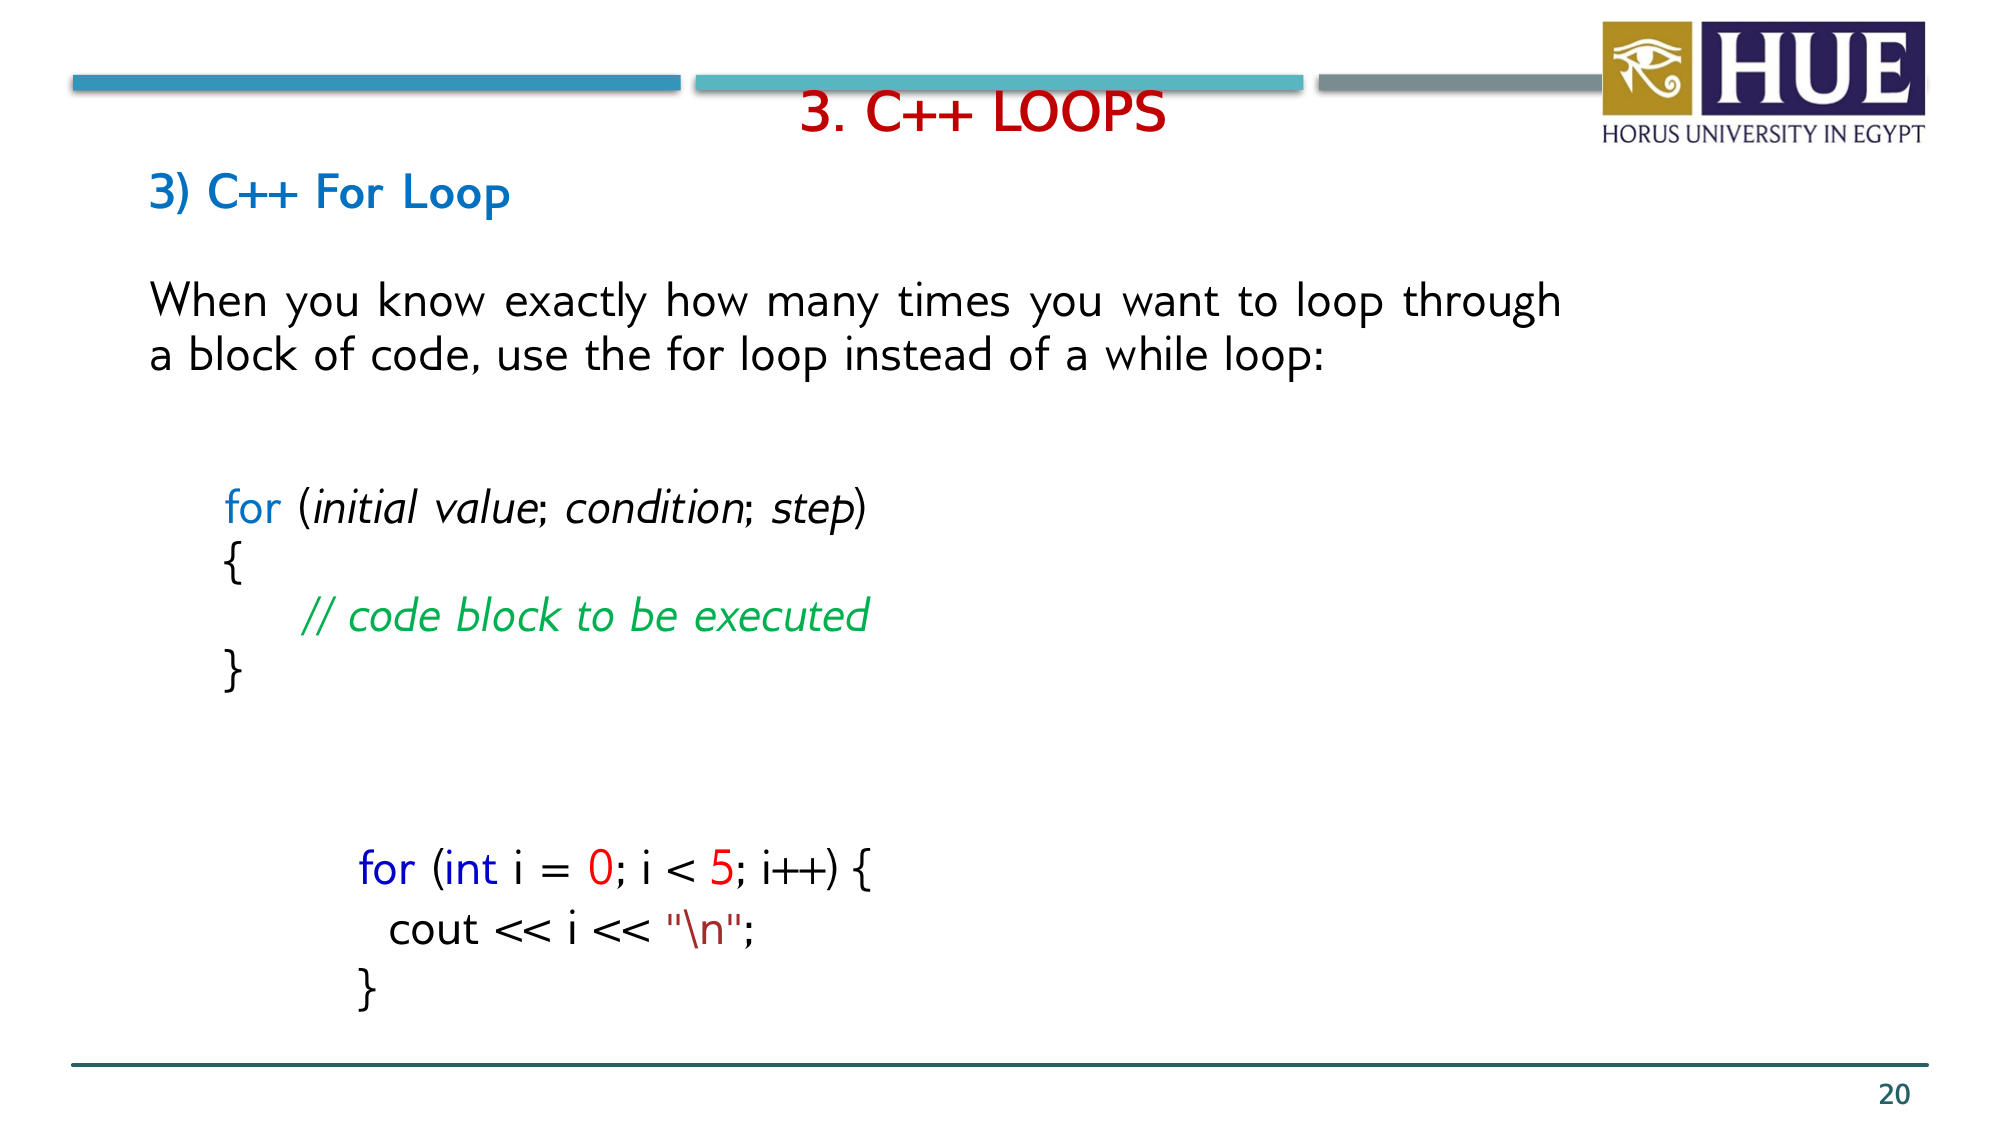

3. C++ Loops
3) C++ For Loop

When you know exactly how many times you want to loop through a block of code, use the for loop instead of a while loop:

for (initial value; condition; step)
{
  // code block to be executed
}

for (int i = 0; i < 5; i++) {
  cout << i << "\n";
}
20